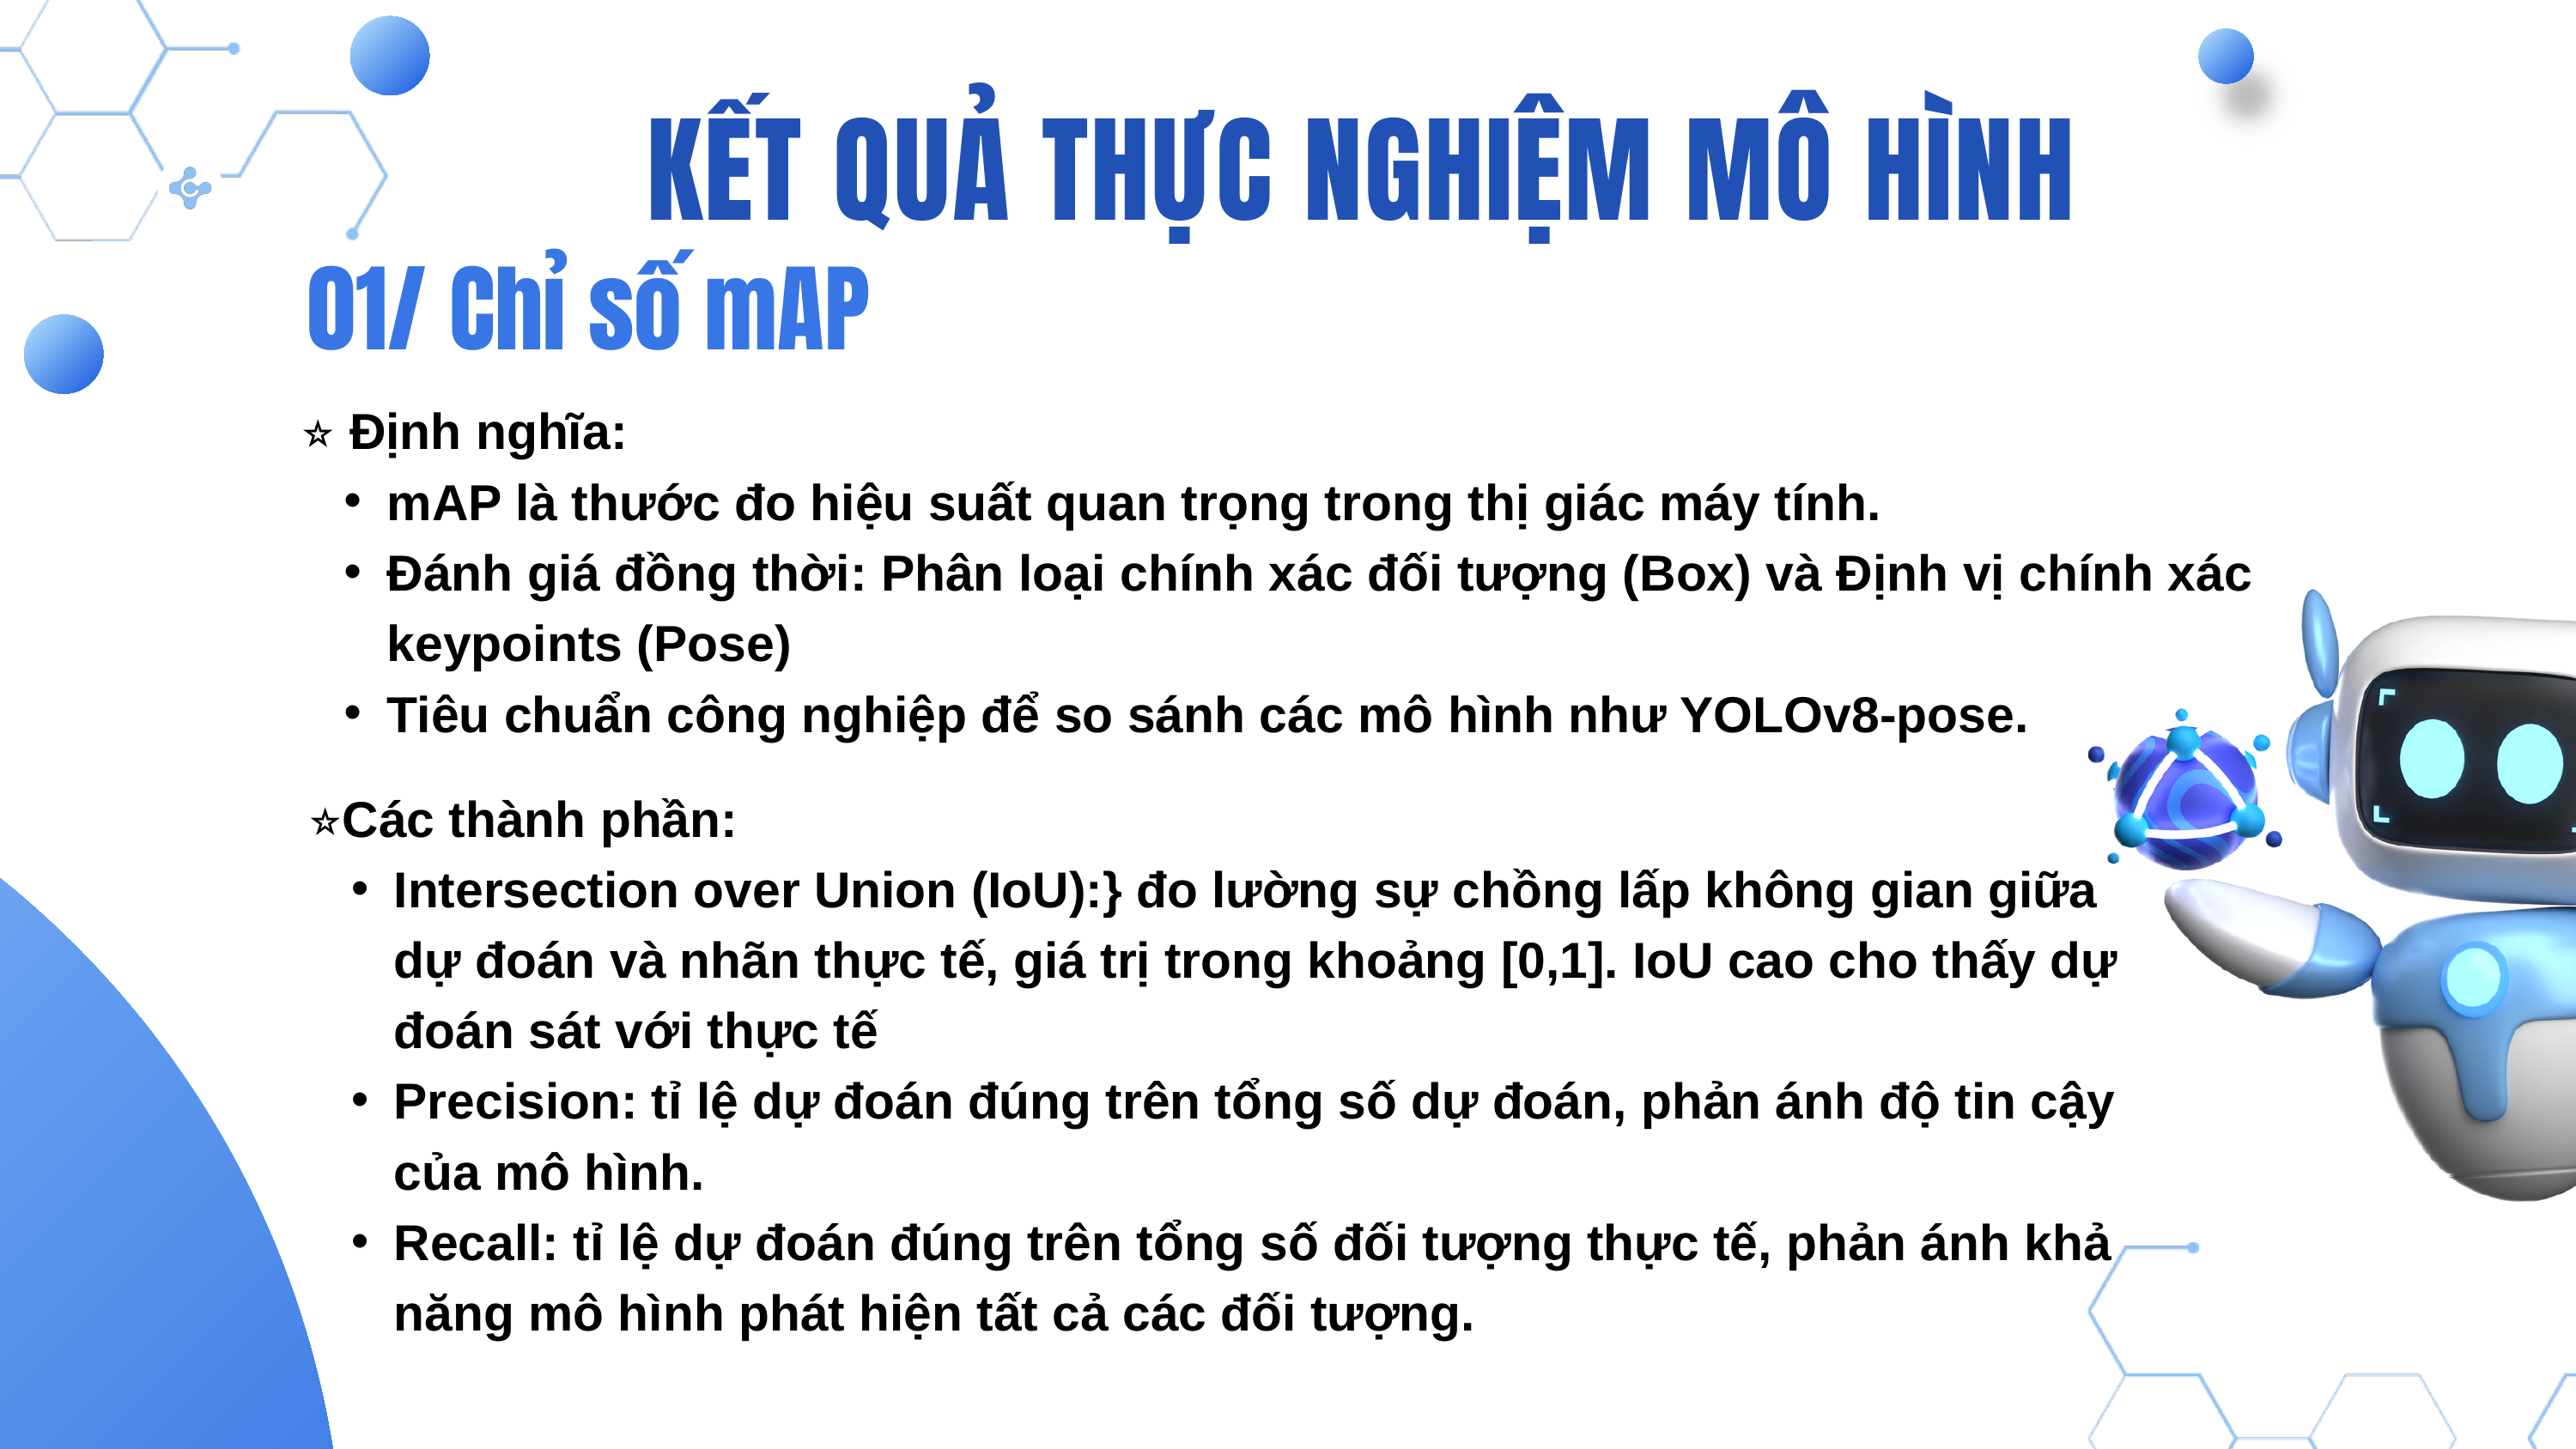

KẾT QUẢ THỰC NGHIỆM MÔ HÌNH

01/ Chỉ số mAP

⭐ Định nghĩa:
mAP là thước đo hiệu suất quan trọng trong thị giác máy tính.
Đánh giá đồng thời: Phân loại chính xác đối tượng (Box) và Định vị chính xác keypoints (Pose)
Tiêu chuẩn công nghiệp để so sánh các mô hình như YOLOv8-pose.

⭐Các thành phần:
Intersection over Union (IoU):} đo lường sự chồng lấp không gian giữa dự đoán và nhãn thực tế, giá trị trong khoảng [0,1]. IoU cao cho thấy dự đoán sát với thực tế
Precision: tỉ lệ dự đoán đúng trên tổng số dự đoán, phản ánh độ tin cậy của mô hình.
Recall: tỉ lệ dự đoán đúng trên tổng số đối tượng thực tế, phản ánh khả năng mô hình phát hiện tất cả các đối tượng.